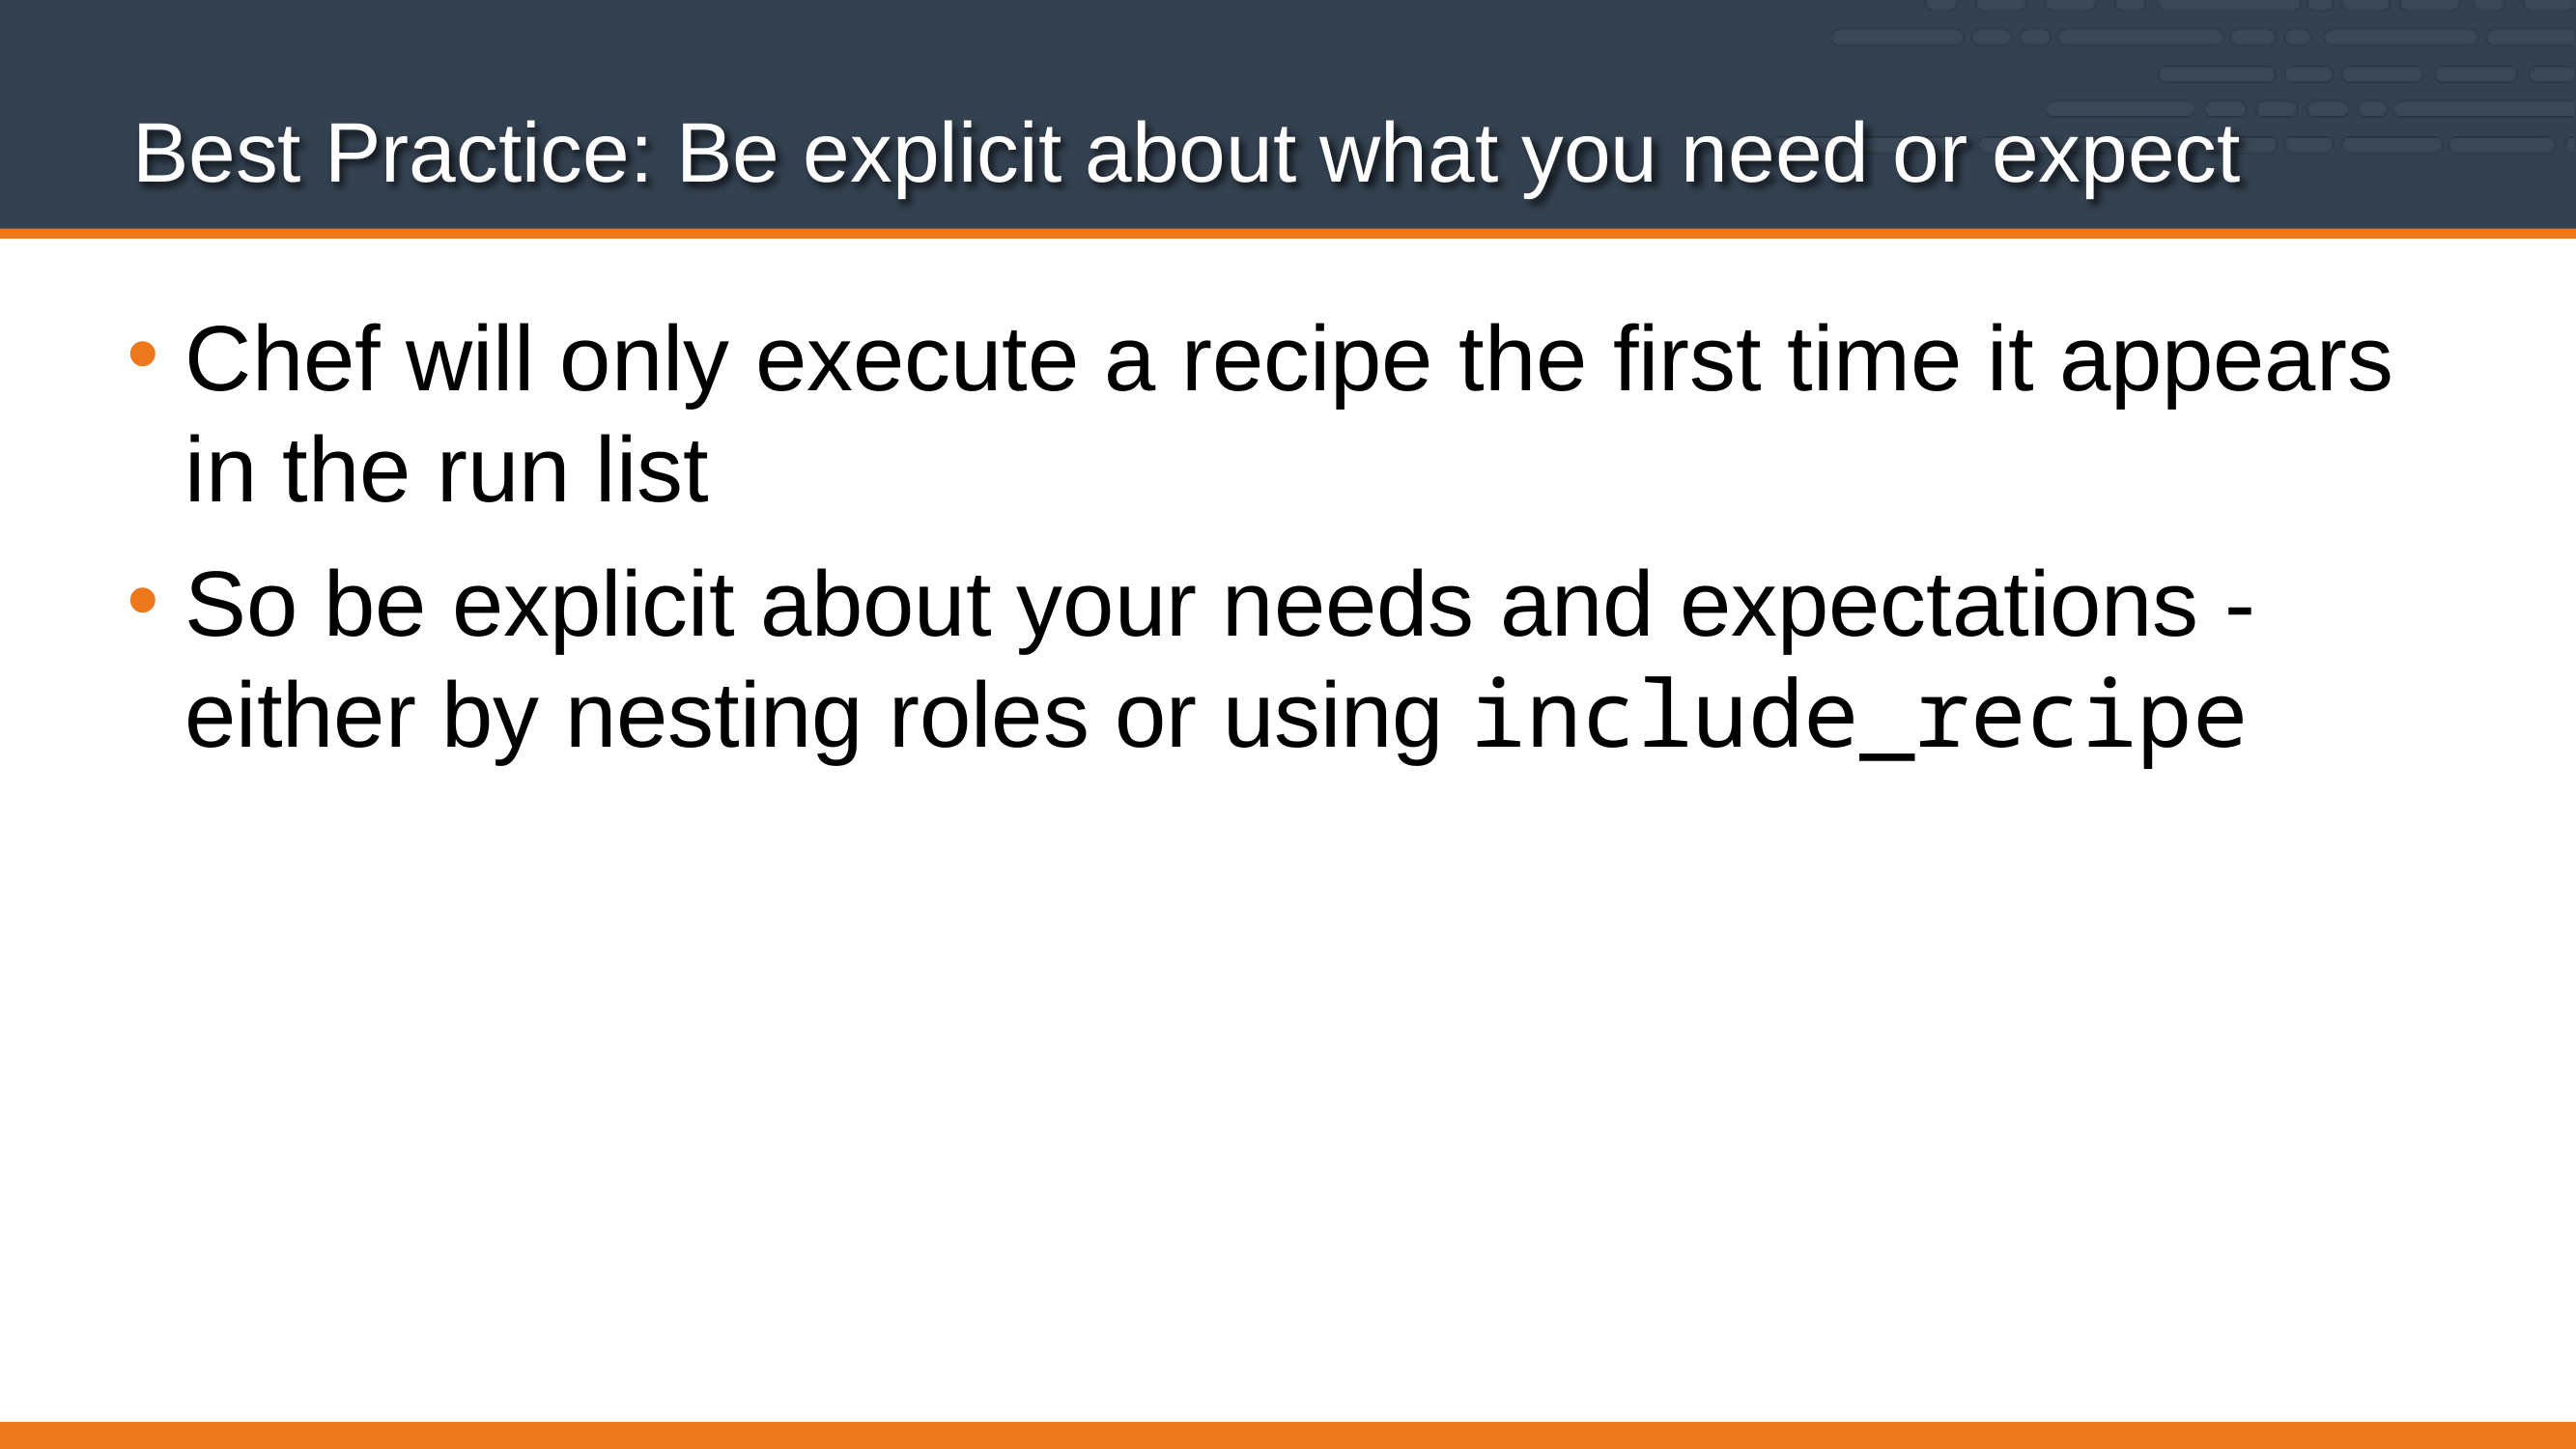

# Best Practice: Be explicit about what you need or expect
Chef will only execute a recipe the first time it appears in the run list
So be explicit about your needs and expectations - either by nesting roles or using include_recipe